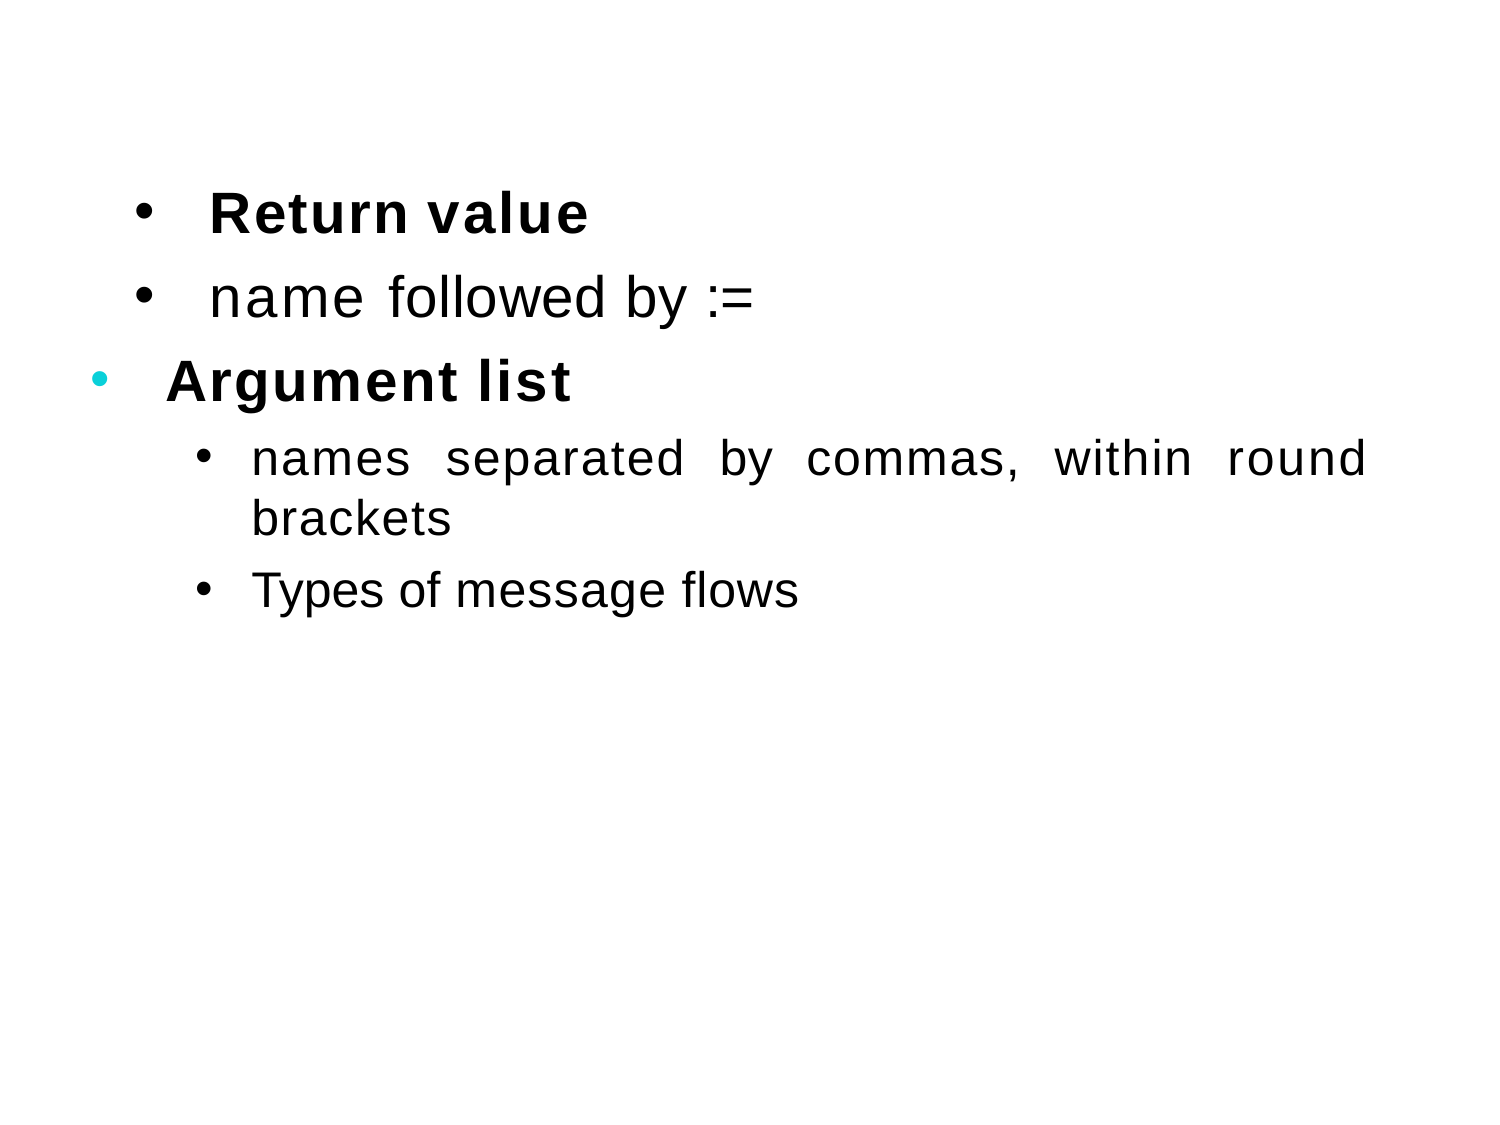

#
Return value
name followed by :=
Argument list
names separated by commas, within round brackets
Types of message flows